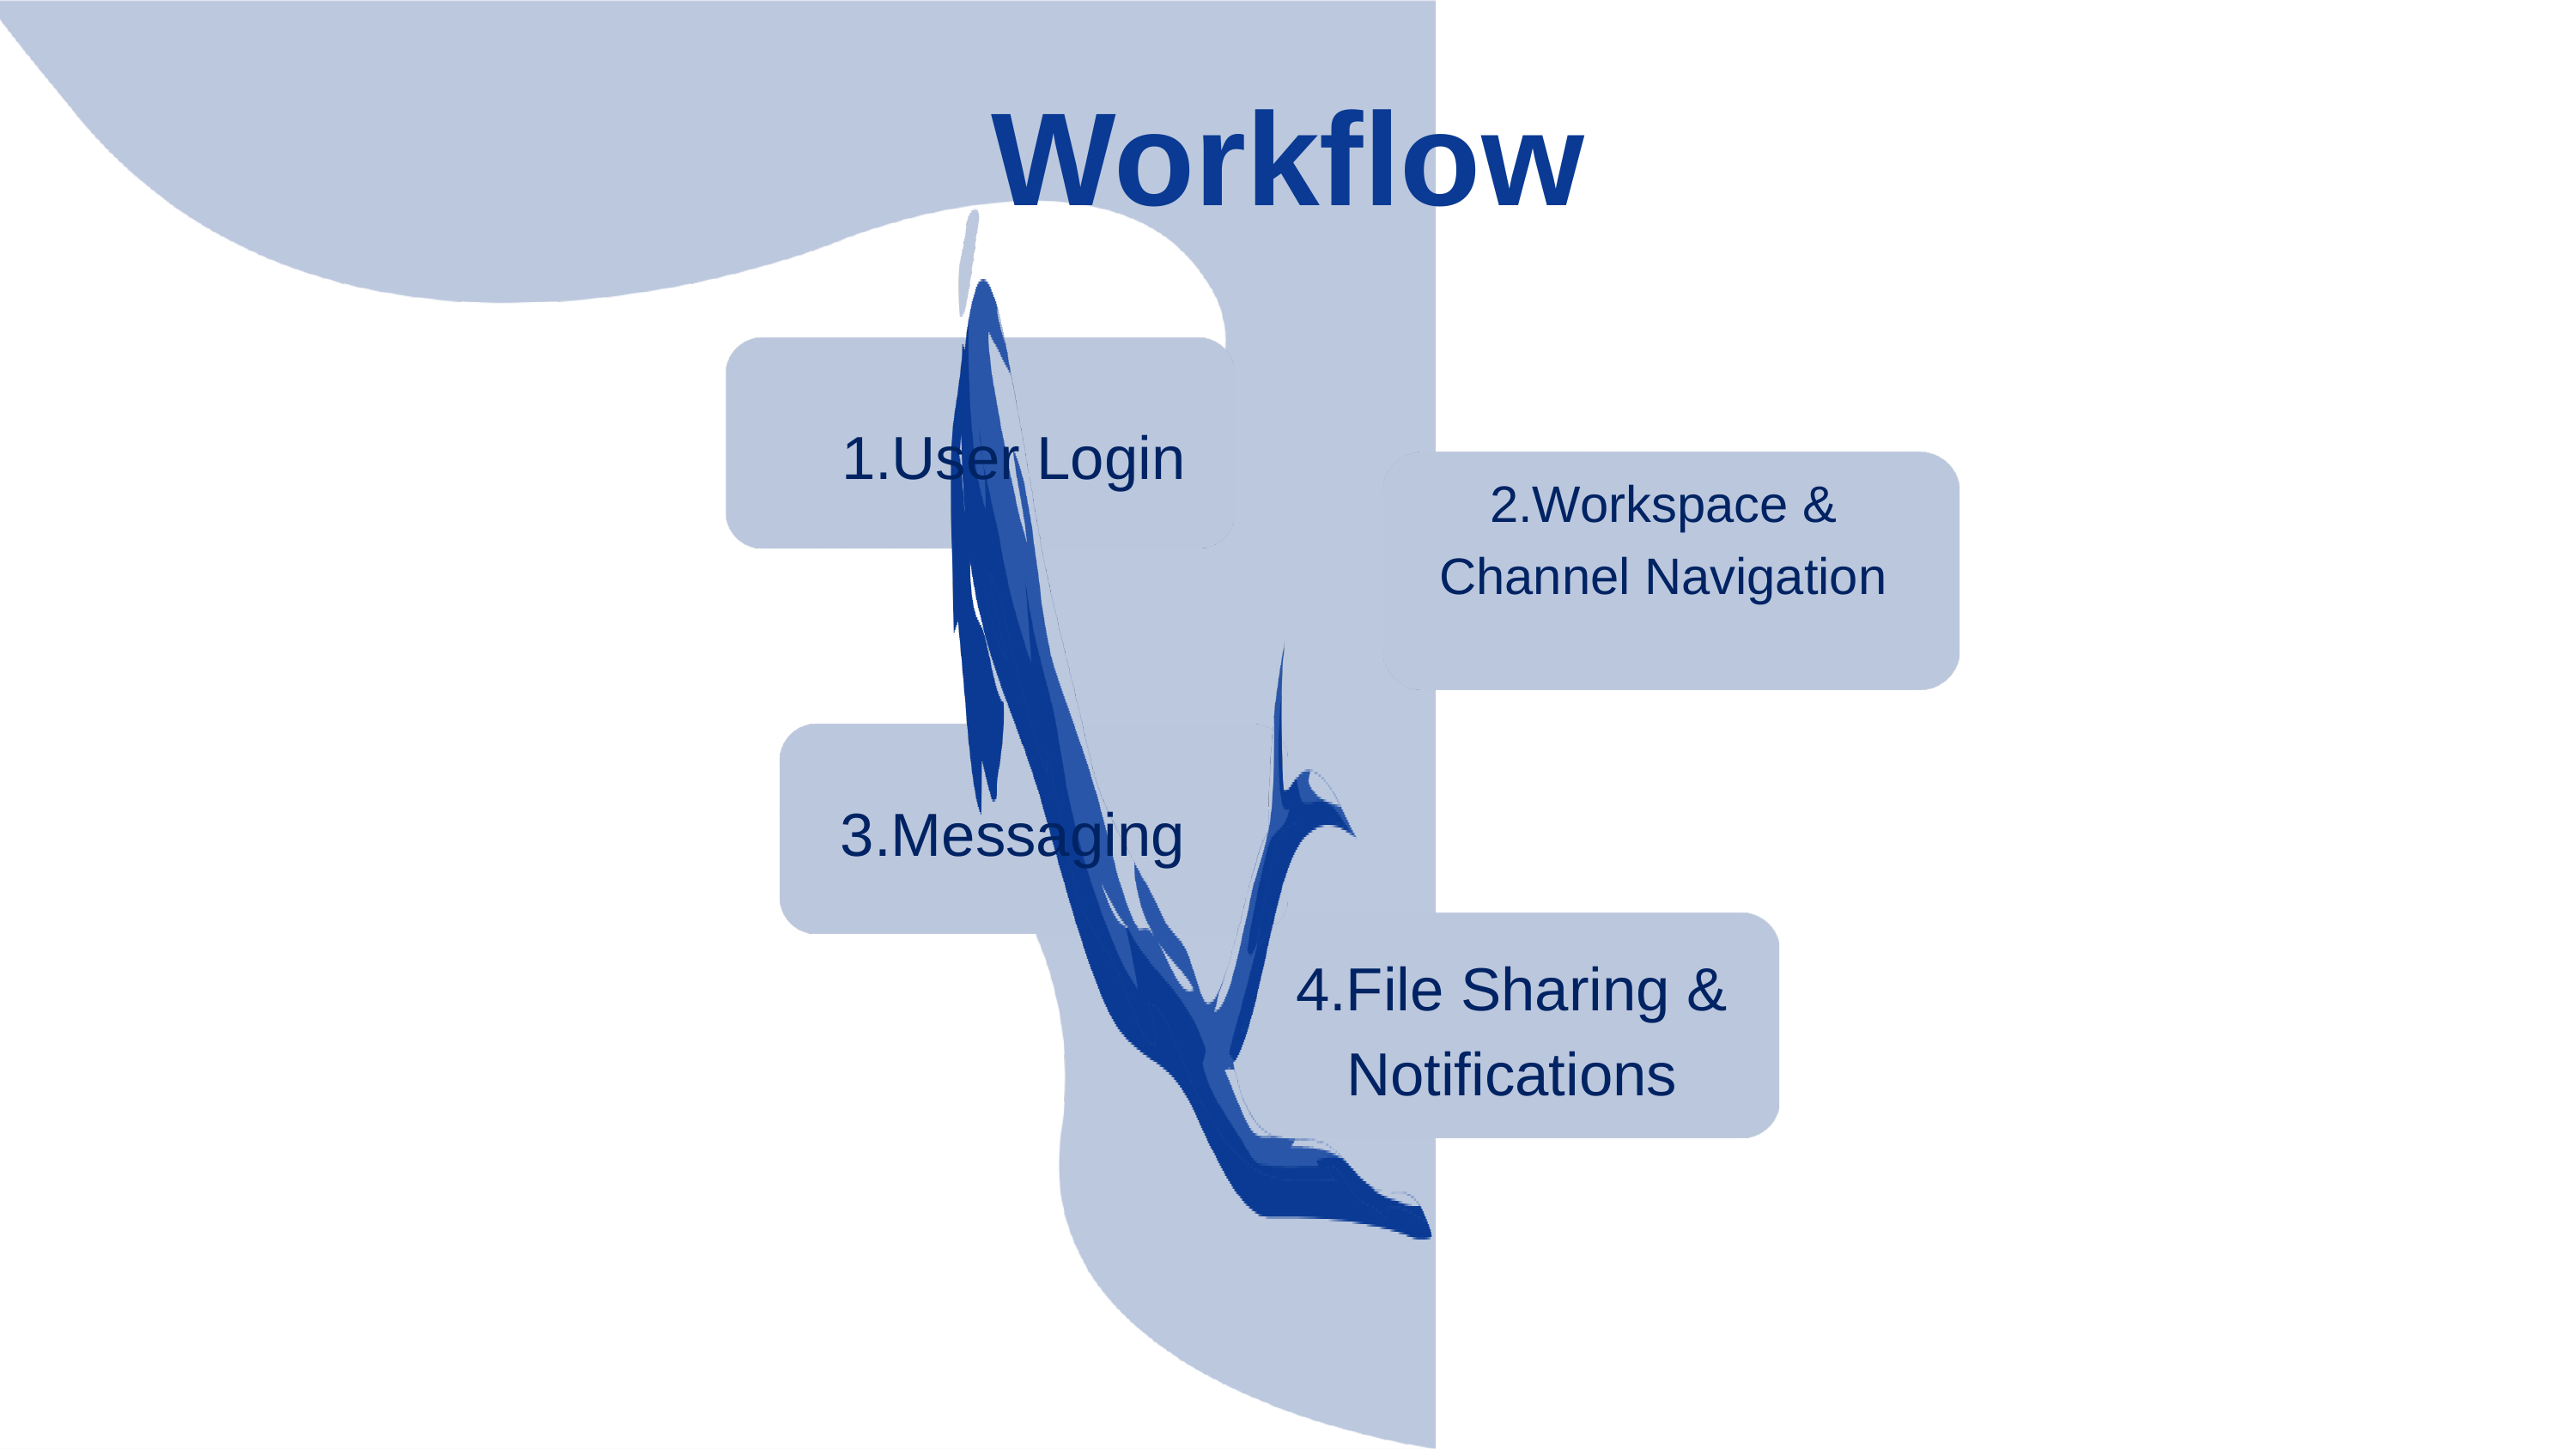

Workflow

1.User Login

2.Workspace &
Channel Navigation

3.Messaging

4.File Sharing &
Notifications